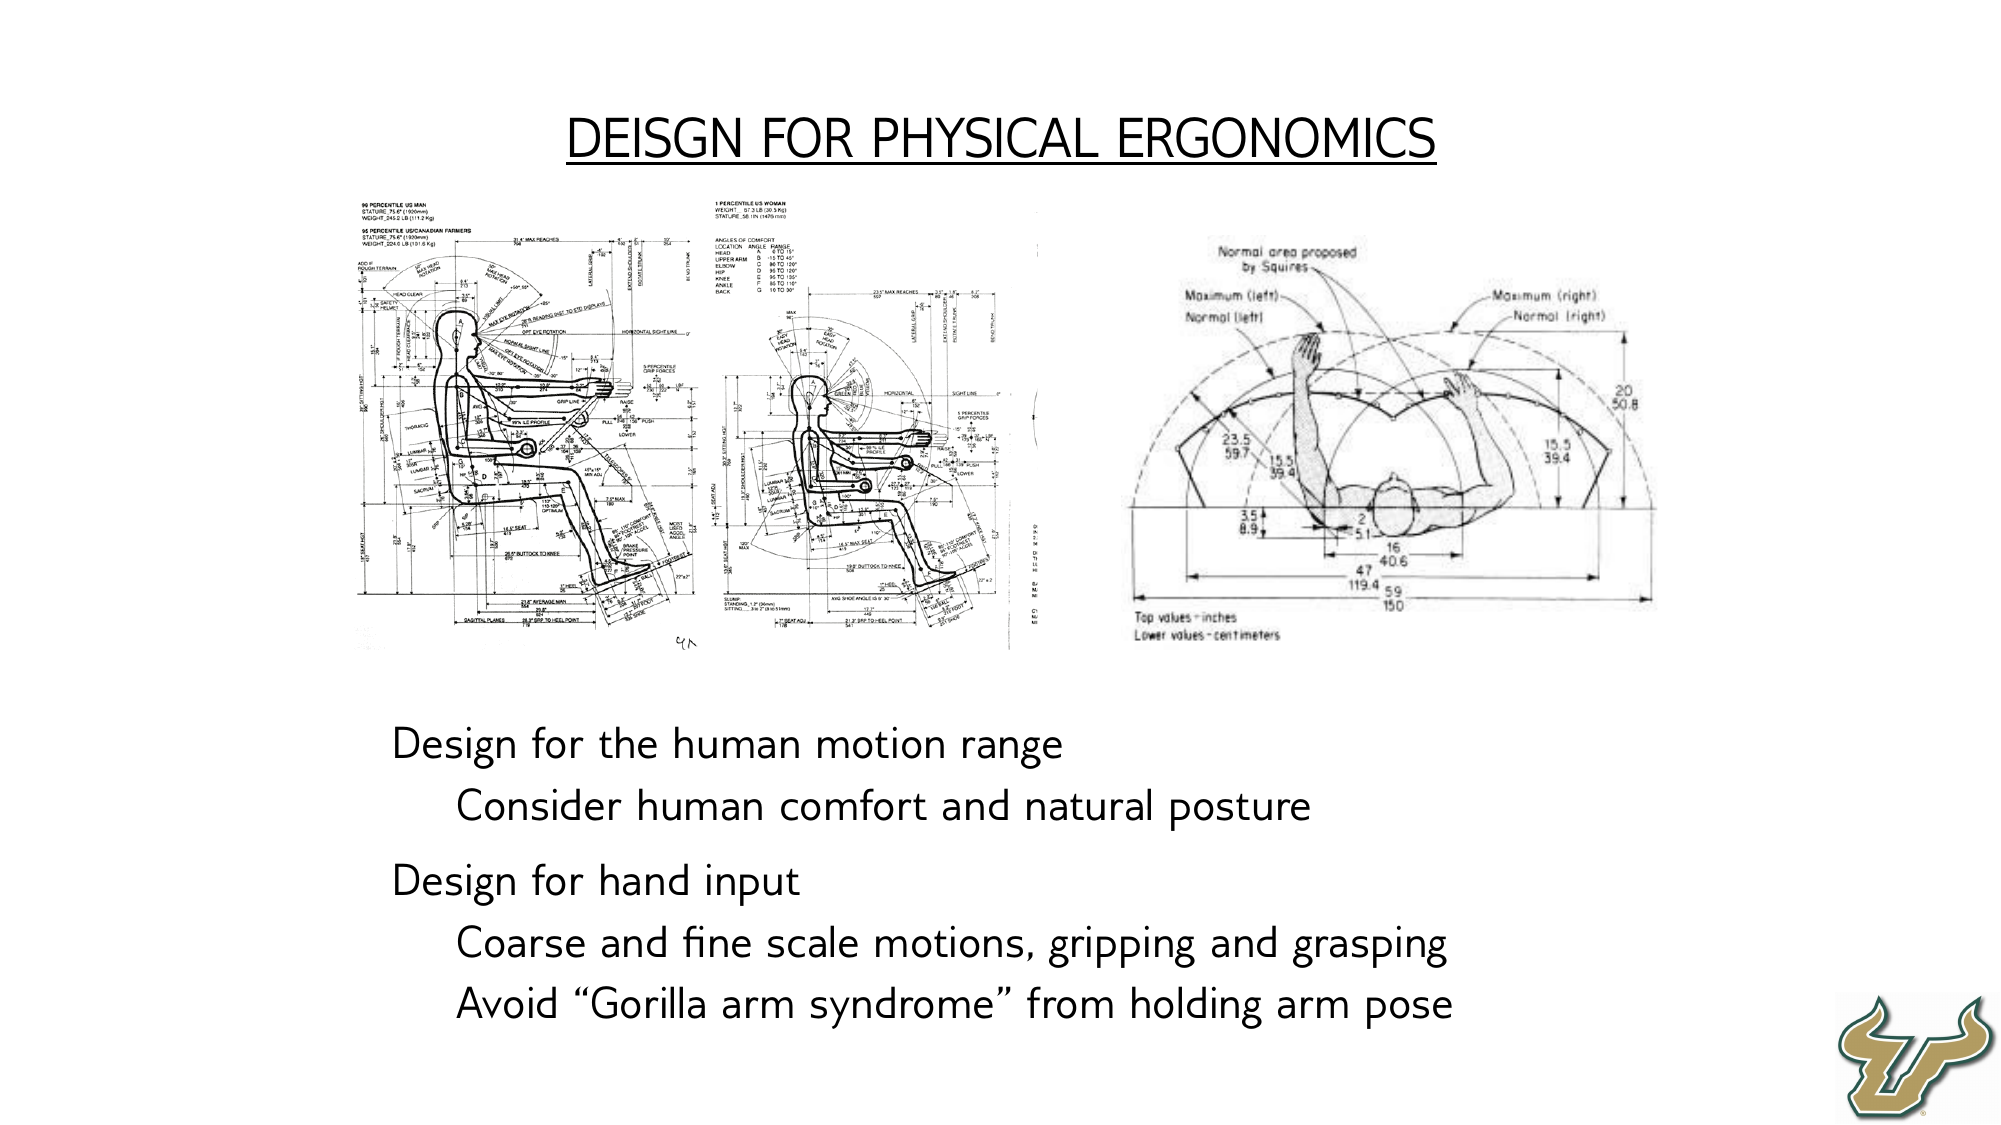

Deisgn for Physical Ergonomics

Design for the human motion range
Consider human comfort and natural posture
Design for hand input
Coarse and fine scale motions, gripping and grasping
Avoid “Gorilla arm syndrome” from holding arm pose